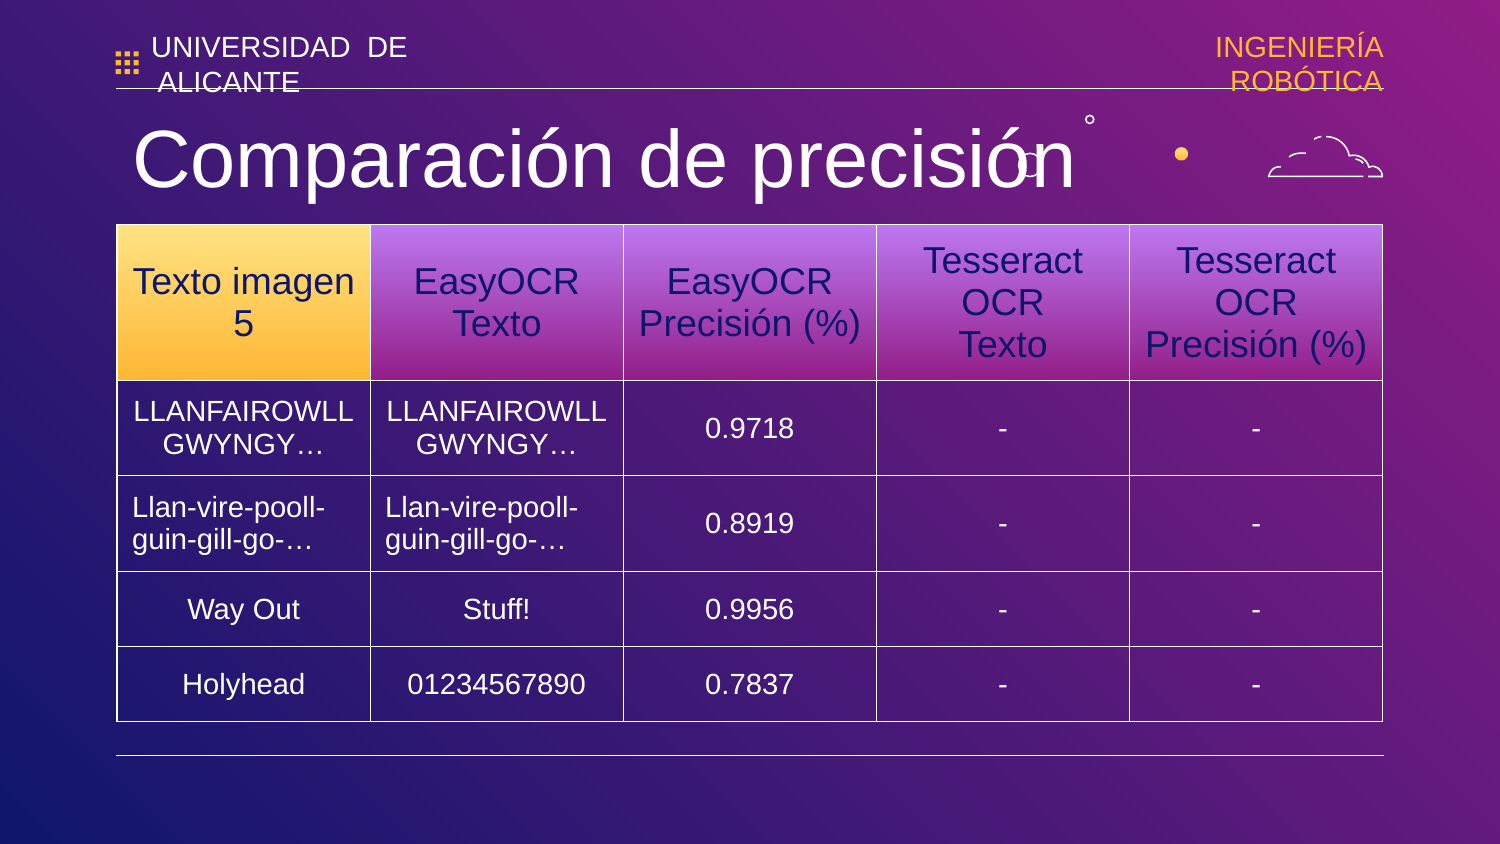

INGENIERÍA ROBÓTICA
UNIVERSIDAD  DE   ALICANTE

# Comparación de precisión

| Texto imagen 5 | EasyOCR Texto | EasyOCR Precisión (%) | Tesseract OCR Texto | Tesseract OCR Precisión (%) |
| --- | --- | --- | --- | --- |
| LLANFAIROWLLGWYNGY… | LLANFAIROWLLGWYNGY… | 0.9718 | - | - |
| Llan-vire-pooll-guin-gill-go-… | Llan-vire-pooll-guin-gill-go-… | 0.8919 | - | - |
| Way Out | Stuff! | 0.9956 | - | - |
| Holyhead | 01234567890 | 0.7837 | - | - |